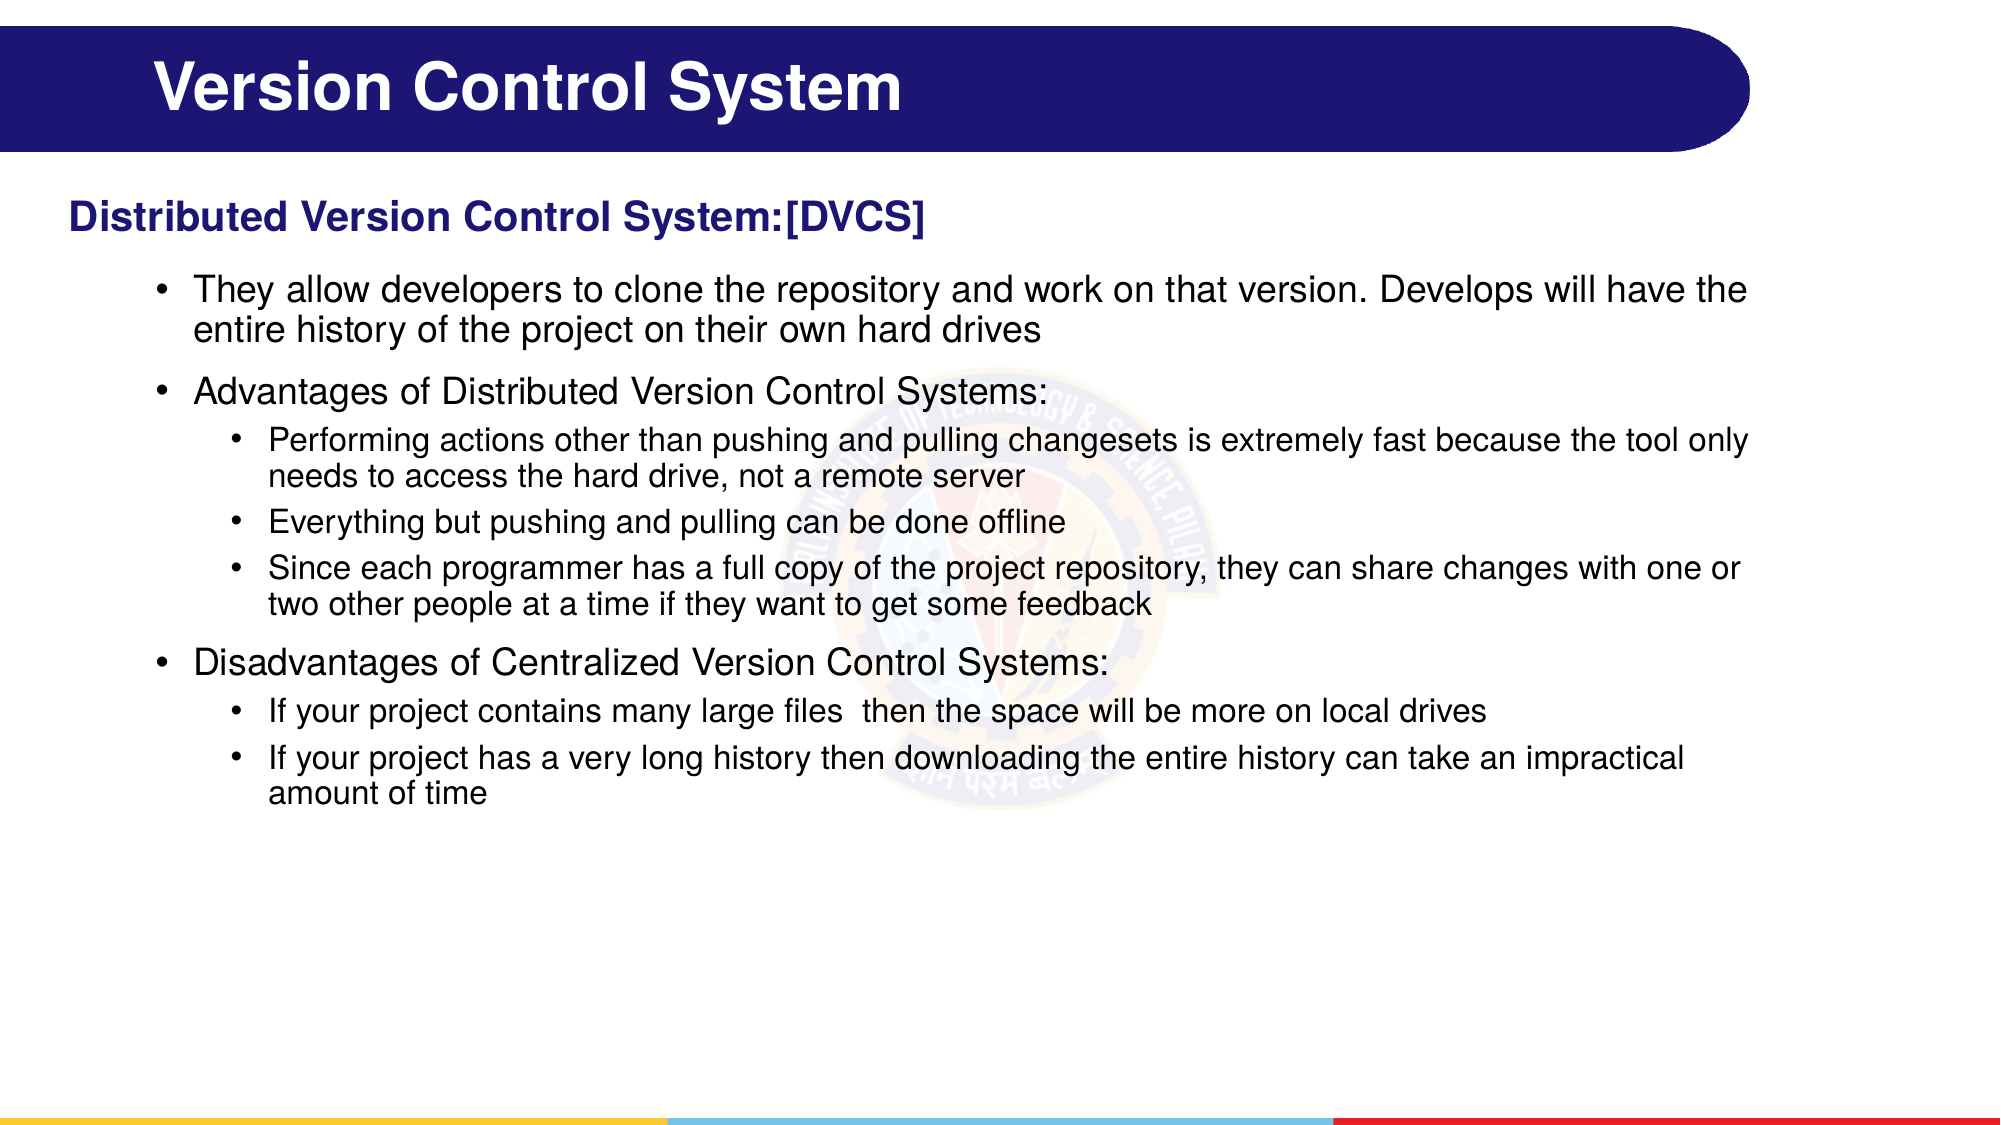

# Version Control System
Distributed Version Control System:[DVCS]
They allow developers to clone the repository and work on that version. Develops will have the entire history of the project on their own hard drives
Advantages of Distributed Version Control Systems:
Performing actions other than pushing and pulling changesets is extremely fast because the tool only needs to access the hard drive, not a remote server
Everything but pushing and pulling can be done offline
Since each programmer has a full copy of the project repository, they can share changes with one or two other people at a time if they want to get some feedback
Disadvantages of Centralized Version Control Systems:
If your project contains many large files  then the space will be more on local drives
If your project has a very long history then downloading the entire history can take an impractical amount of time